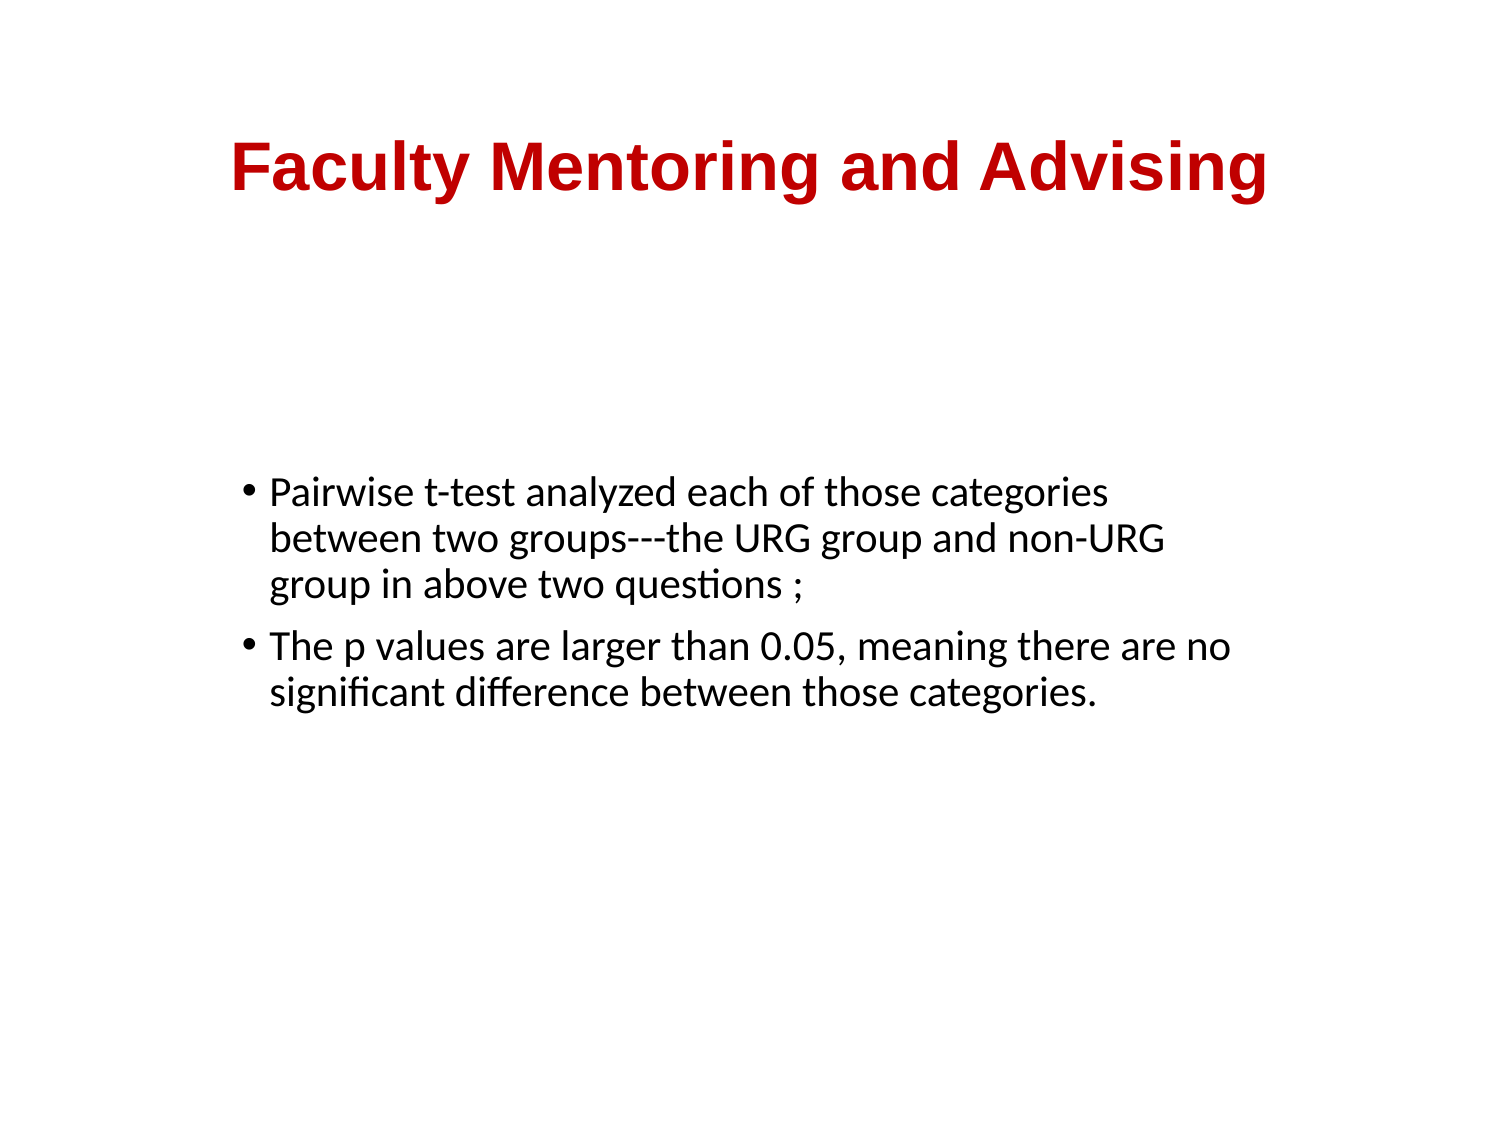

# Faculty Mentoring and Advising
Pairwise t-test analyzed each of those categories between two groups---the URG group and non-URG group in above two questions ;
The p values are larger than 0.05, meaning there are no significant difference between those categories.